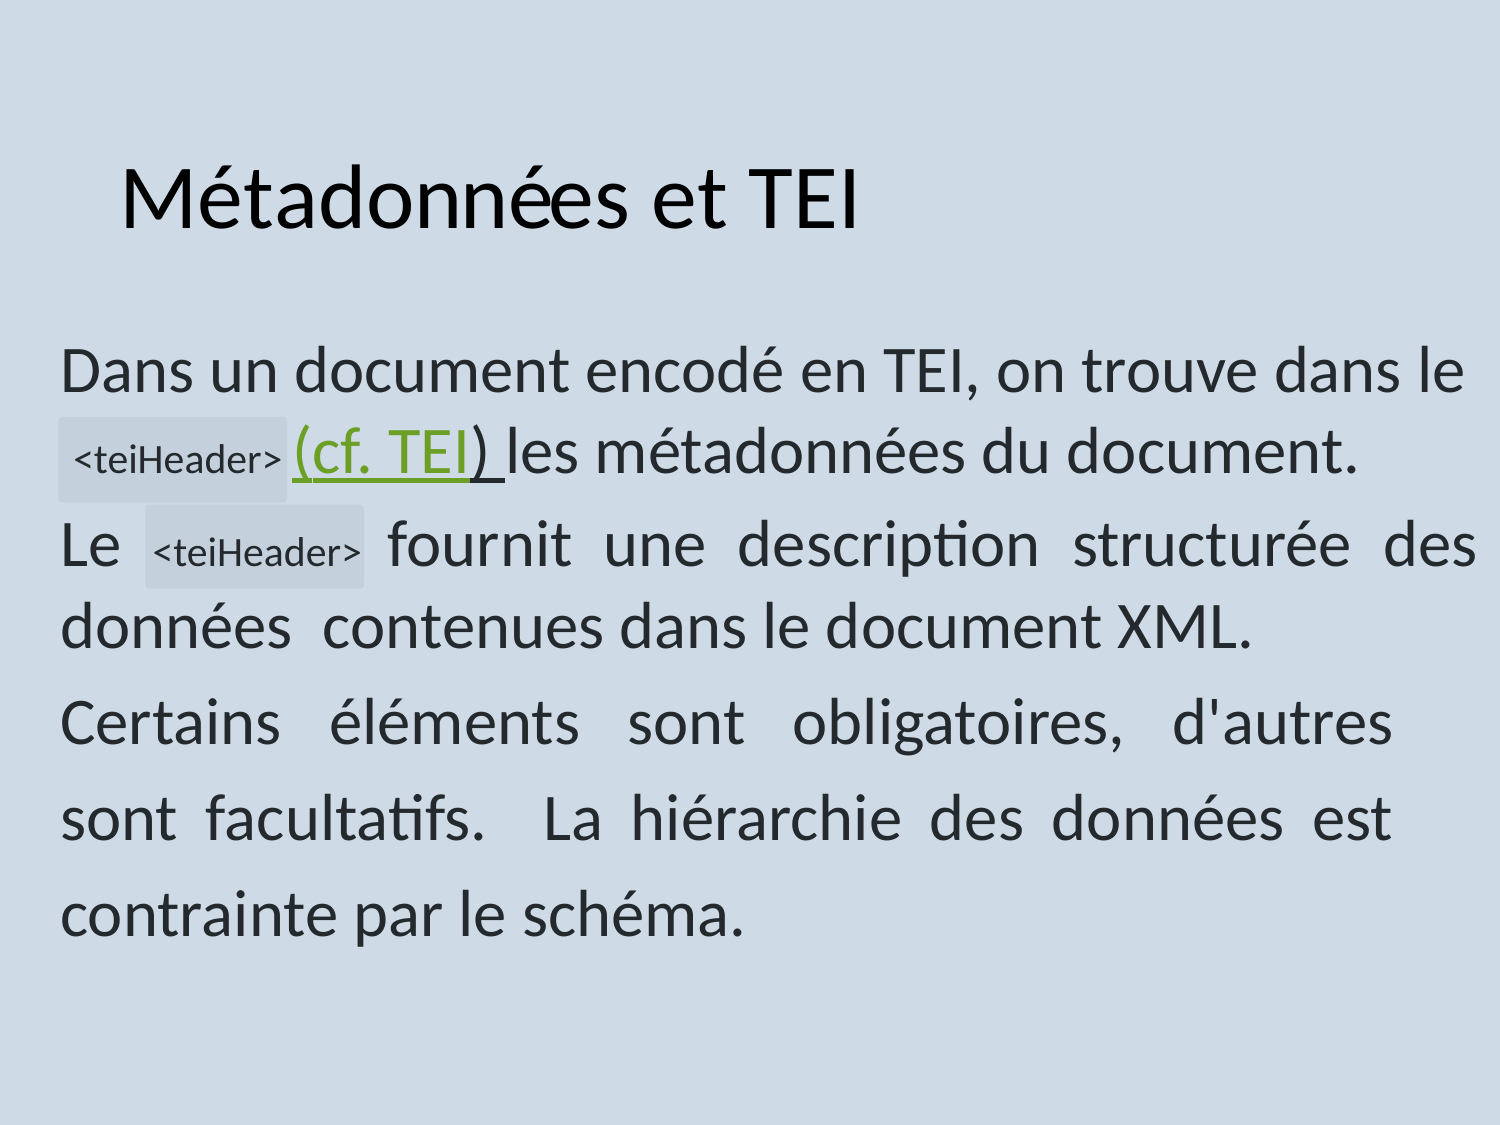

# Métadonnées et TEI
Dans un document encodé en TEI, on trouve dans le
<teiHeader> (cf. TEI) les métadonnées du document.
Le <teiHeader> fournit une description structurée des données  contenues dans le document XML.
Certains éléments sont obligatoires, d'autres sont facultatifs.  La hiérarchie des données est contrainte par le schéma.